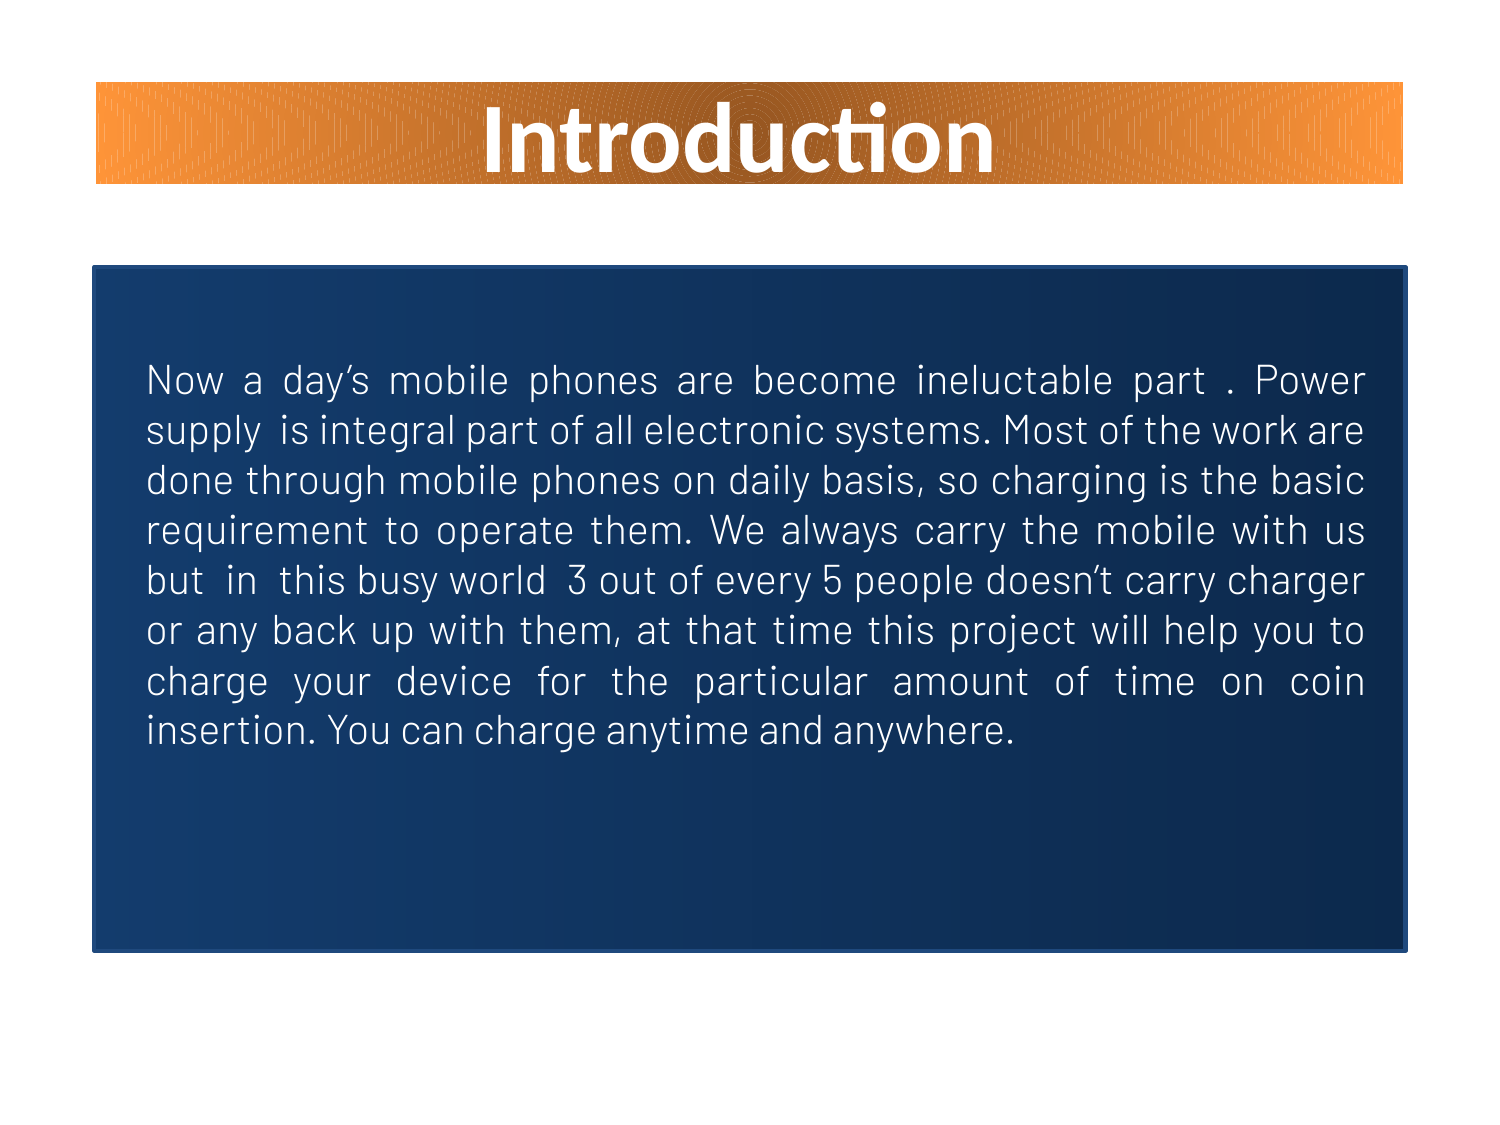

Introduction

Now a day’s mobile phones are become ineluctable part . Power supply  is integral part of all electronic systems. Most of the work are done through mobile phones on daily basis, so charging is the basic requirement to operate them. We always carry the mobile with us but  in  this busy world  3 out of every 5 people doesn’t carry charger or any back up with them, at that time this project will help you to charge your device for the particular amount of time on coin insertion. You can charge anytime and anywhere.